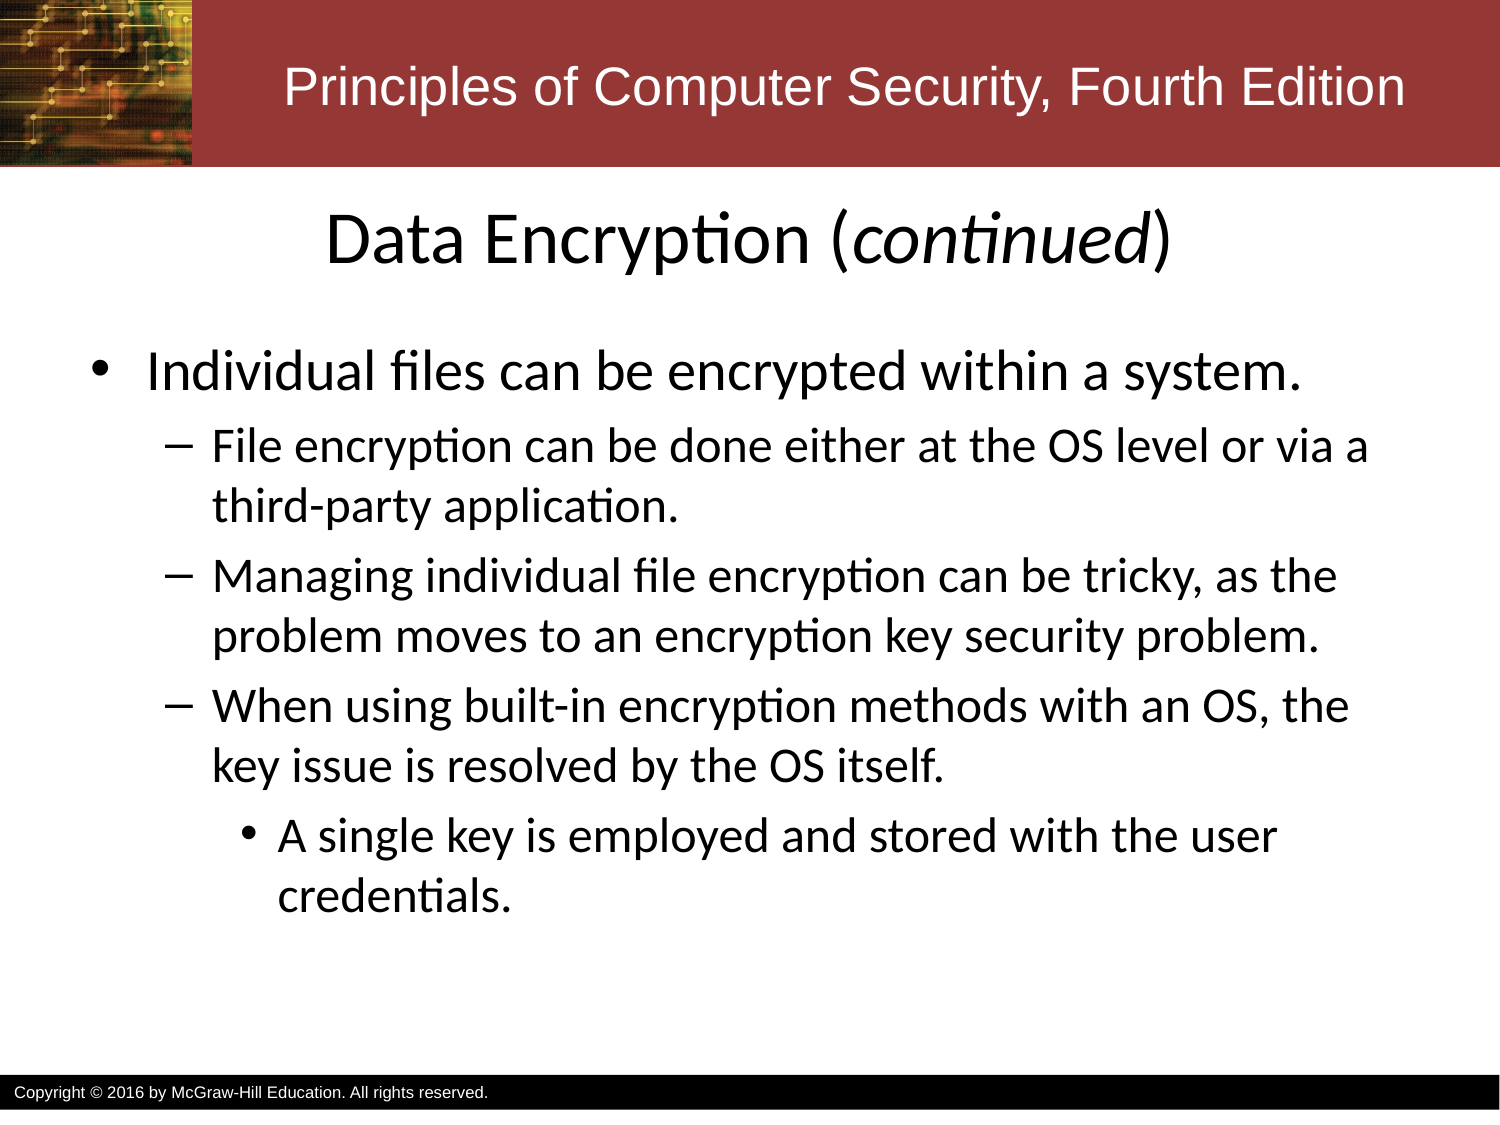

# Data Encryption (continued)
Individual files can be encrypted within a system.
File encryption can be done either at the OS level or via a third-party application.
Managing individual file encryption can be tricky, as the problem moves to an encryption key security problem.
When using built-in encryption methods with an OS, the
key issue is resolved by the OS itself.
A single key is employed and stored with the user credentials.